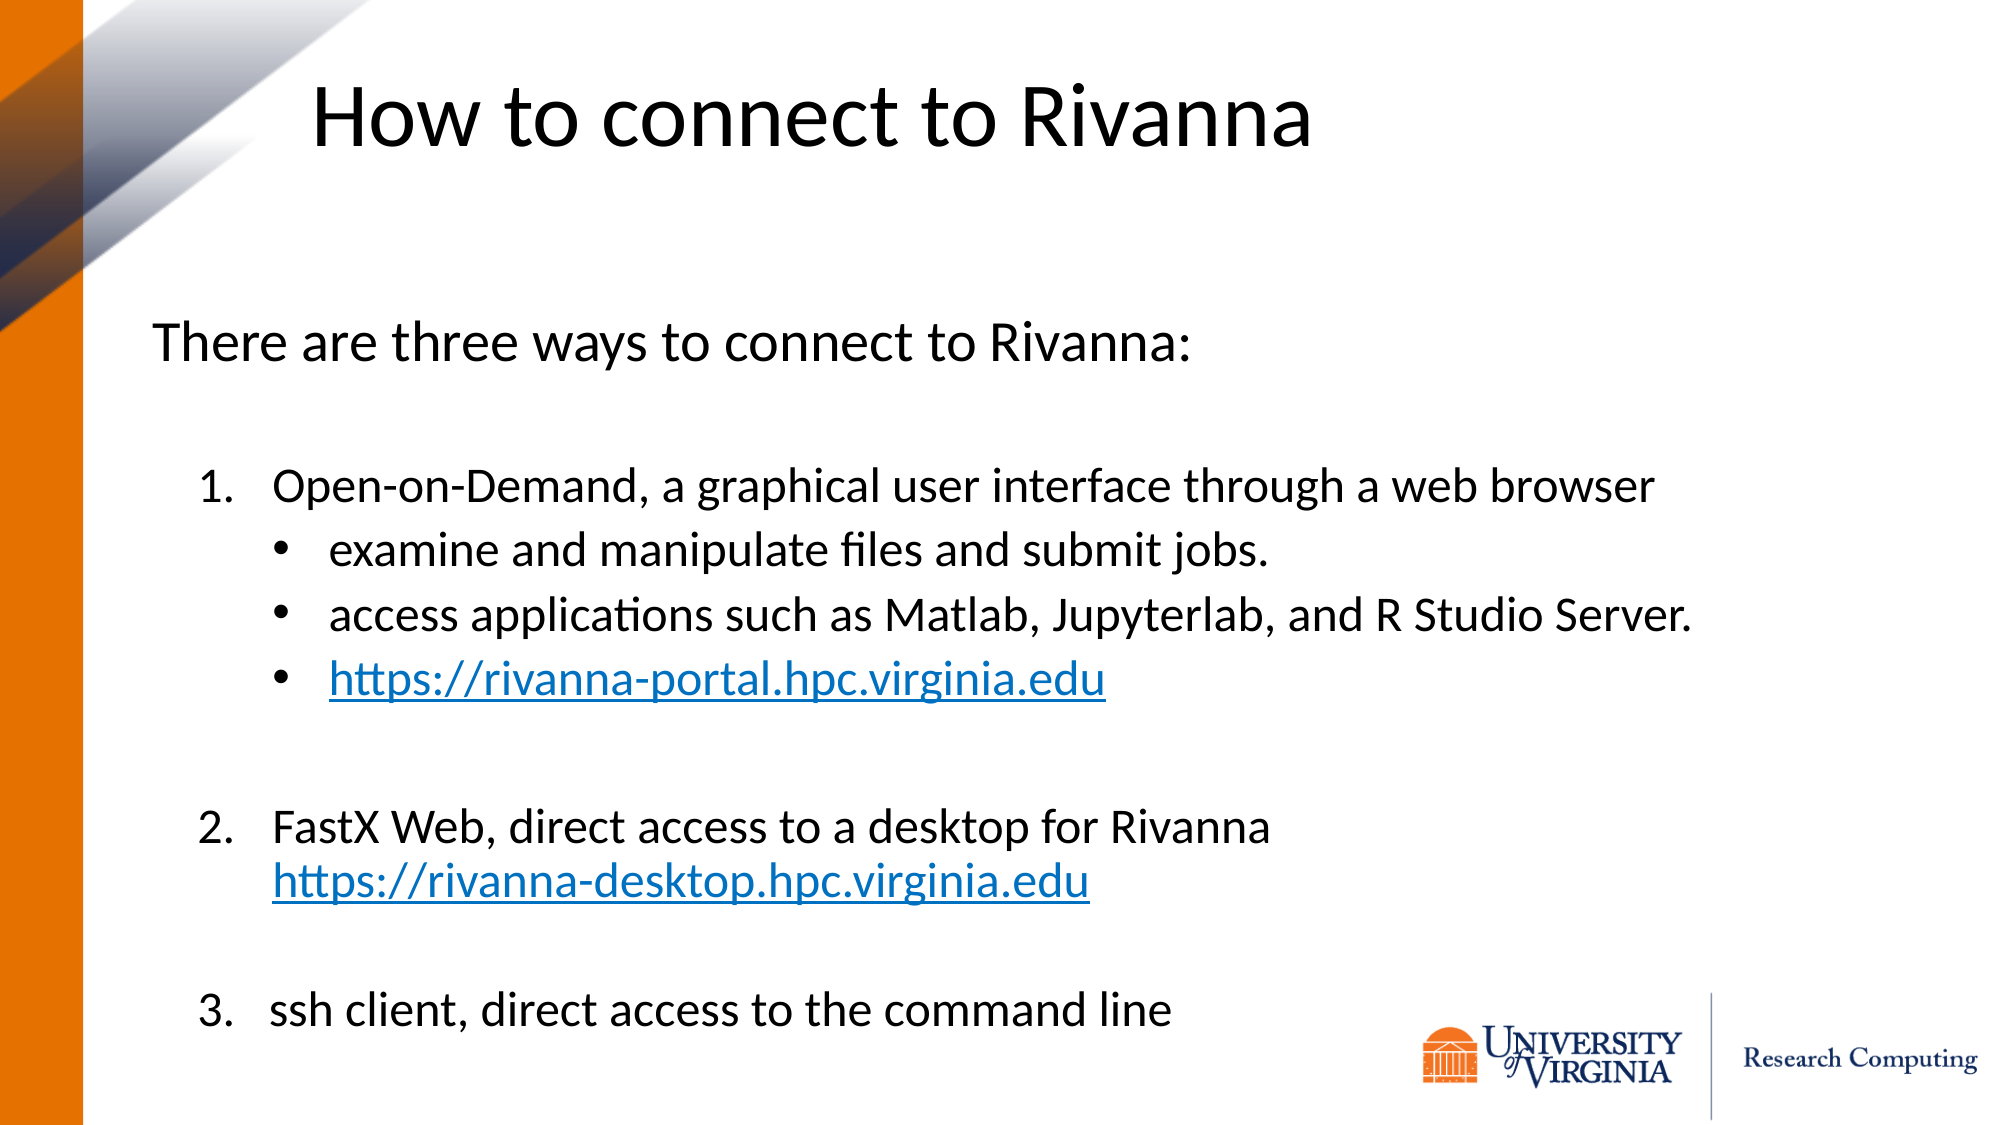

# How to connect to Rivanna
There are three ways to connect to Rivanna:

Open-on-Demand, a graphical user interface through a web browser
examine and manipulate files and submit jobs.
access applications such as Matlab, Jupyterlab, and R Studio Server.
https://rivanna-portal.hpc.virginia.edu

FastX Web, direct access to a desktop for Rivanna
https://rivanna-desktop.hpc.virginia.edu

3.   ssh client, direct access to the command line